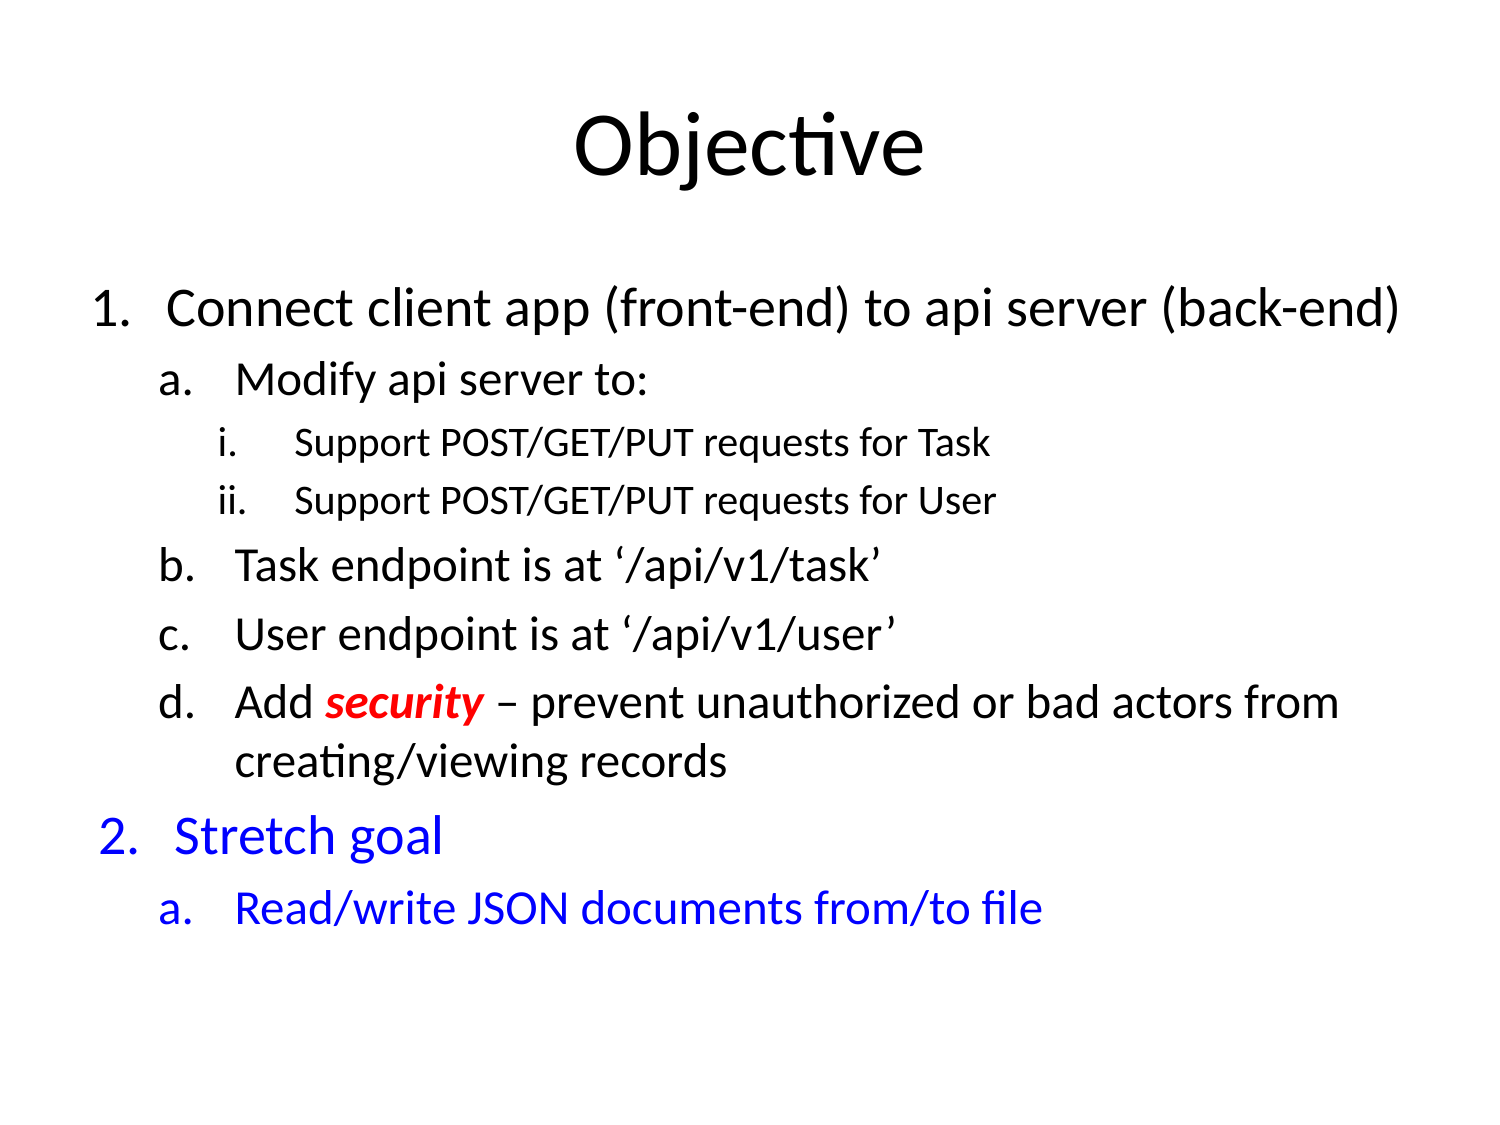

# Objective
Connect client app (front-end) to api server (back-end)
Modify api server to:
Support POST/GET/PUT requests for Task
Support POST/GET/PUT requests for User
Task endpoint is at ‘/api/v1/task’
User endpoint is at ‘/api/v1/user’
Add security – prevent unauthorized or bad actors from creating/viewing records
Stretch goal
Read/write JSON documents from/to file